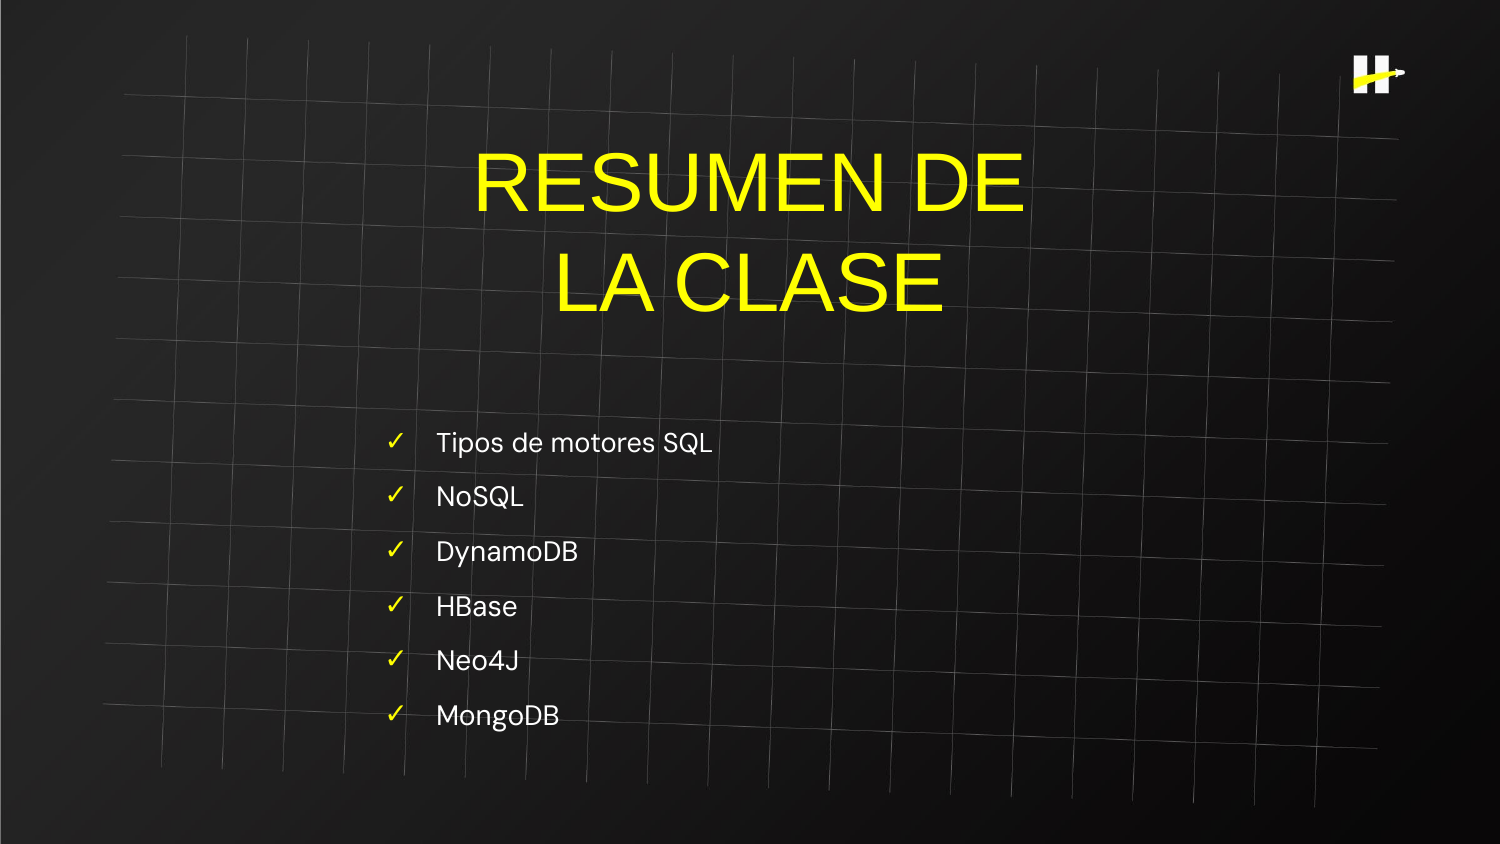

RESUMEN DE
LA CLASE
Tipos de motores SQL
NoSQL
DynamoDB
HBase
Neo4J
MongoDB